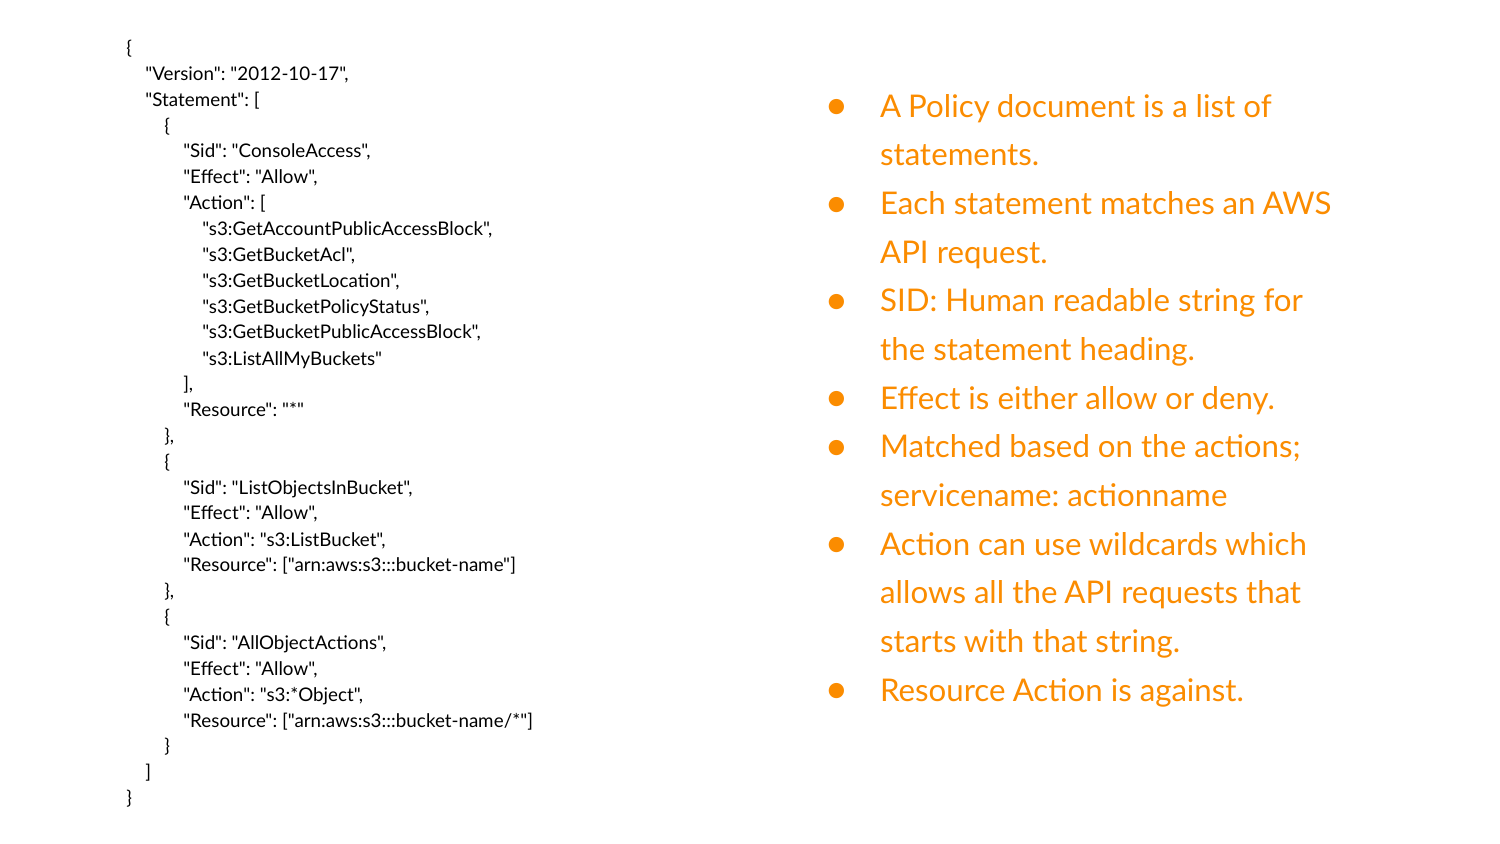

{
    "Version": "2012-10-17",
    "Statement": [
        {
            "Sid": "ConsoleAccess",
            "Effect": "Allow",
            "Action": [
                "s3:GetAccountPublicAccessBlock",
                "s3:GetBucketAcl",
                "s3:GetBucketLocation",
                "s3:GetBucketPolicyStatus",
                "s3:GetBucketPublicAccessBlock",
                "s3:ListAllMyBuckets"
            ],
            "Resource": "*"
        },
        {
            "Sid": "ListObjectsInBucket",
            "Effect": "Allow",
            "Action": "s3:ListBucket",
            "Resource": ["arn:aws:s3:::bucket-name"]
        },
        {
            "Sid": "AllObjectActions",
            "Effect": "Allow",
            "Action": "s3:*Object",
            "Resource": ["arn:aws:s3:::bucket-name/*"]
        }
    ]
}

A Policy document is a list of statements.
Each statement matches an AWS API request.
SID: Human readable string for the statement heading.
Effect is either allow or deny.
Matched based on the actions; servicename: actionname
Action can use wildcards which allows all the API requests that starts with that string.
Resource Action is against.